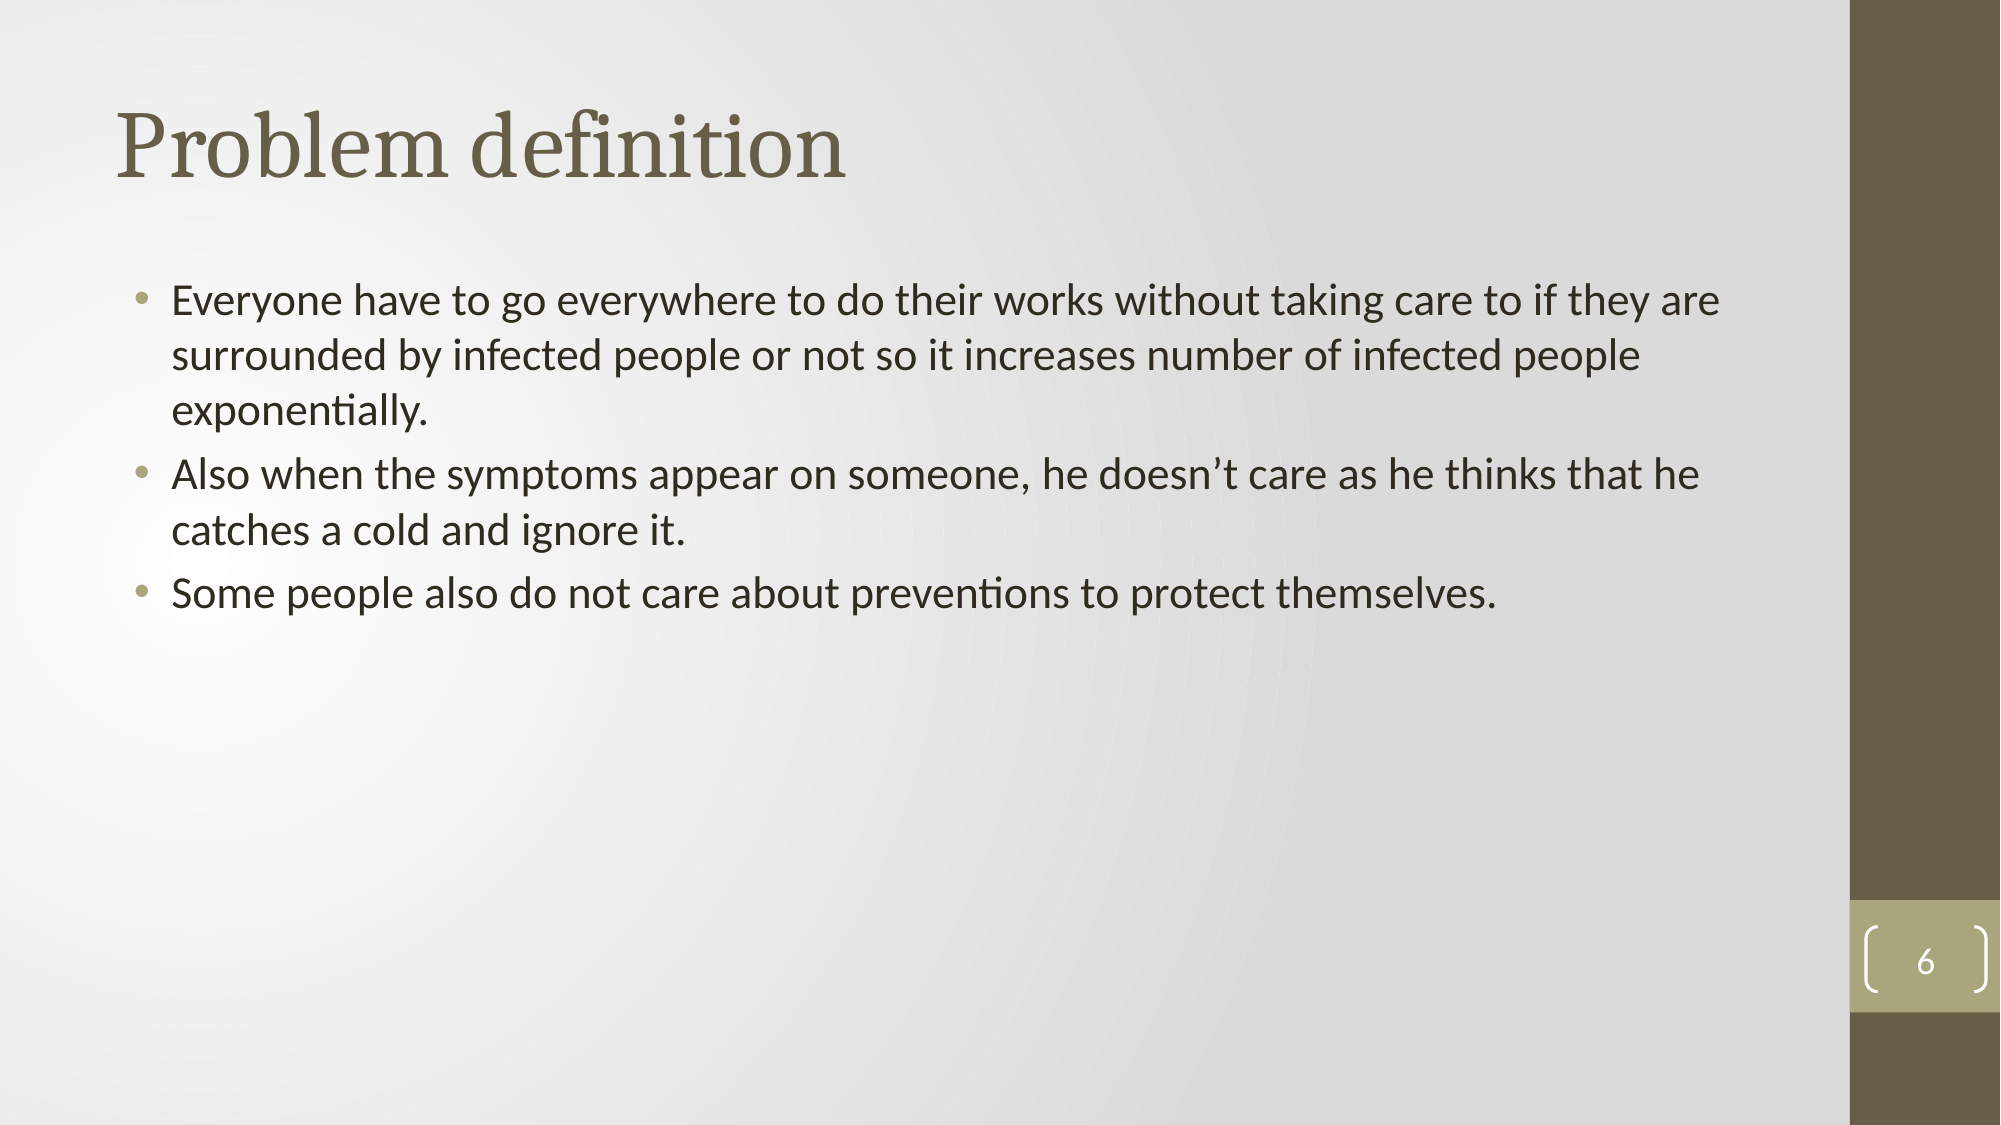

# Problem definition
Everyone have to go everywhere to do their works without taking care to if they are surrounded by infected people or not so it increases number of infected people exponentially.
Also when the symptoms appear on someone, he doesn’t care as he thinks that he catches a cold and ignore it.
Some people also do not care about preventions to protect themselves.

6